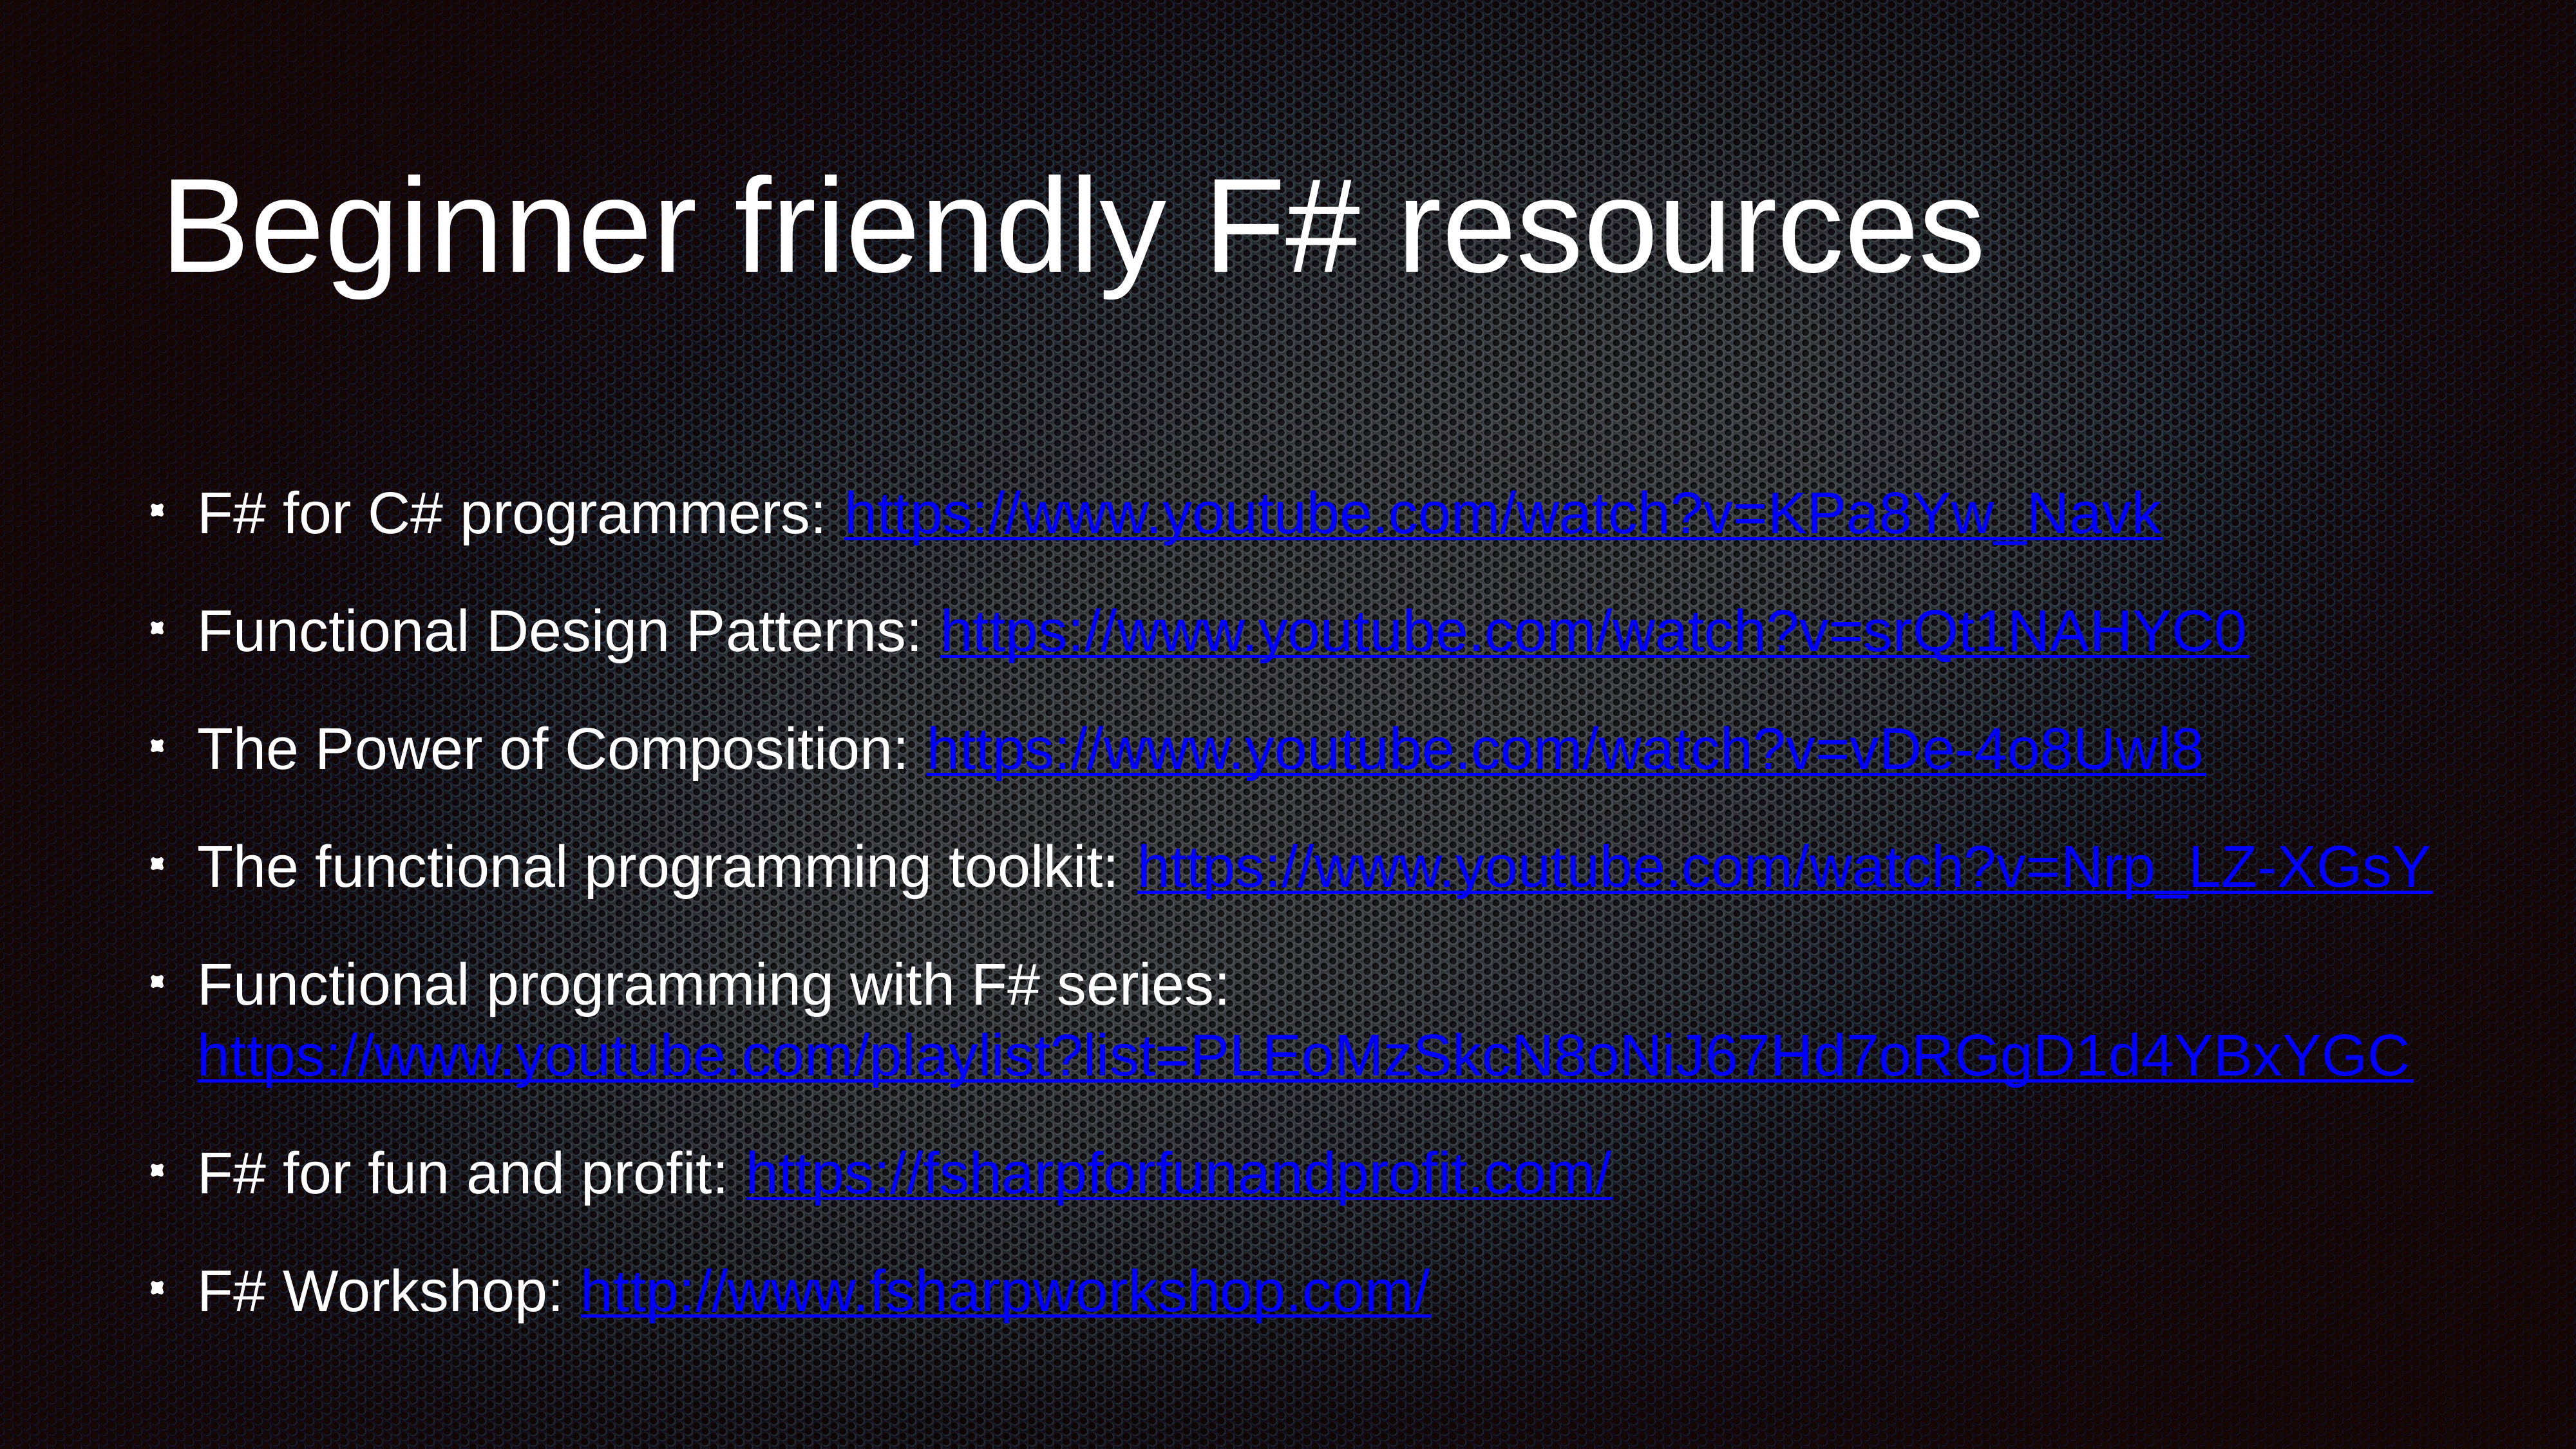

# Beginner friendly F# resources
F# for C# programmers: https://www.youtube.com/watch?v=KPa8Yw_Navk
Functional Design Patterns: https://www.youtube.com/watch?v=srQt1NAHYC0
The Power of Composition: https://www.youtube.com/watch?v=vDe-4o8Uwl8
The functional programming toolkit: https://www.youtube.com/watch?v=Nrp_LZ-XGsY
Functional programming with F# series: https://www.youtube.com/playlist?list=PLEoMzSkcN8oNiJ67Hd7oRGgD1d4YBxYGC
F# for fun and profit: https://fsharpforfunandprofit.com/
F# Workshop: http://www.fsharpworkshop.com/